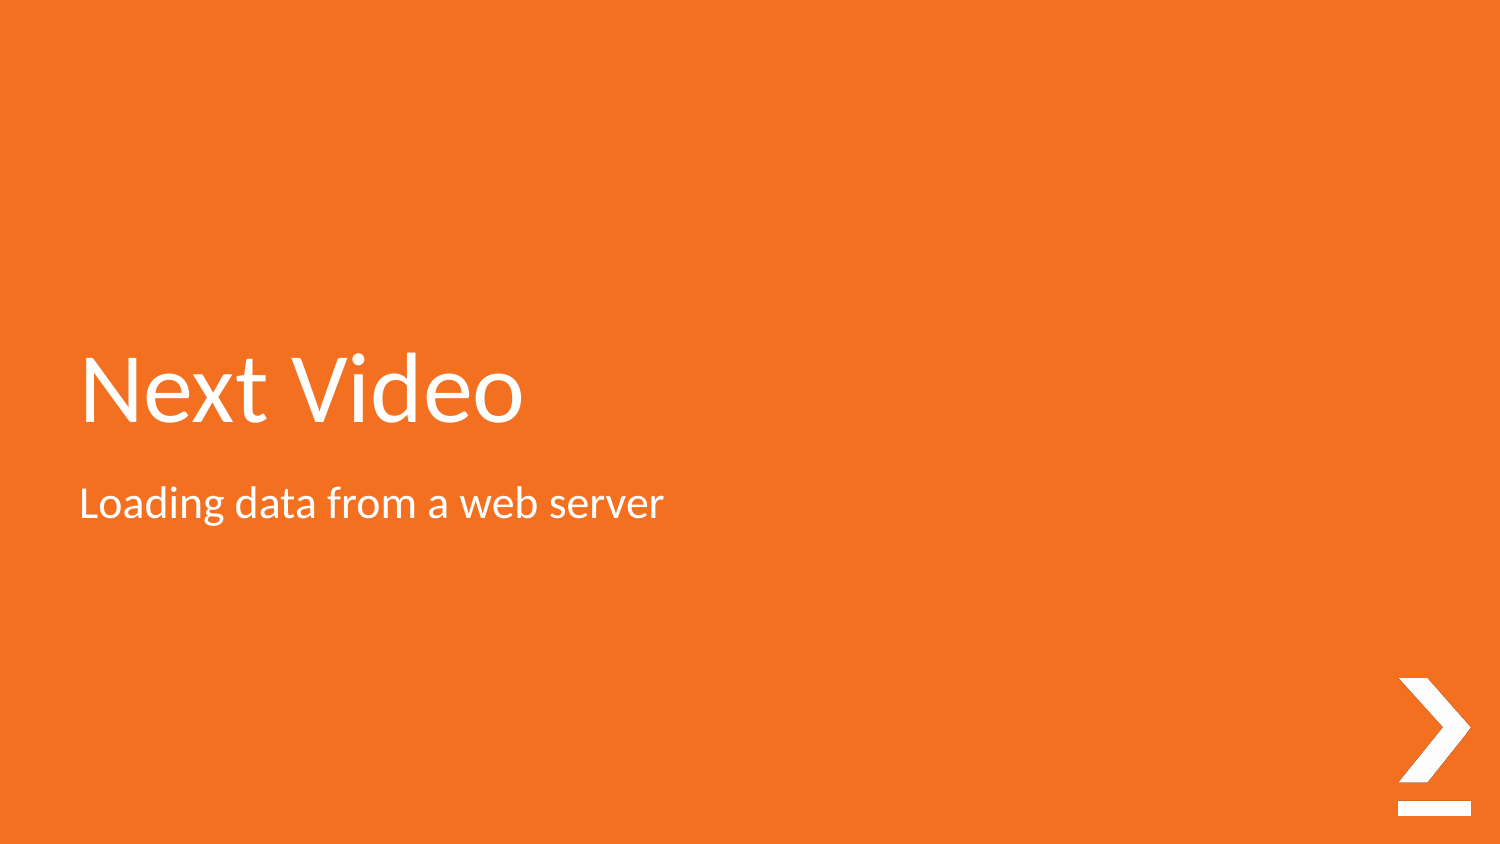

# Next Video
Loading data from a web server